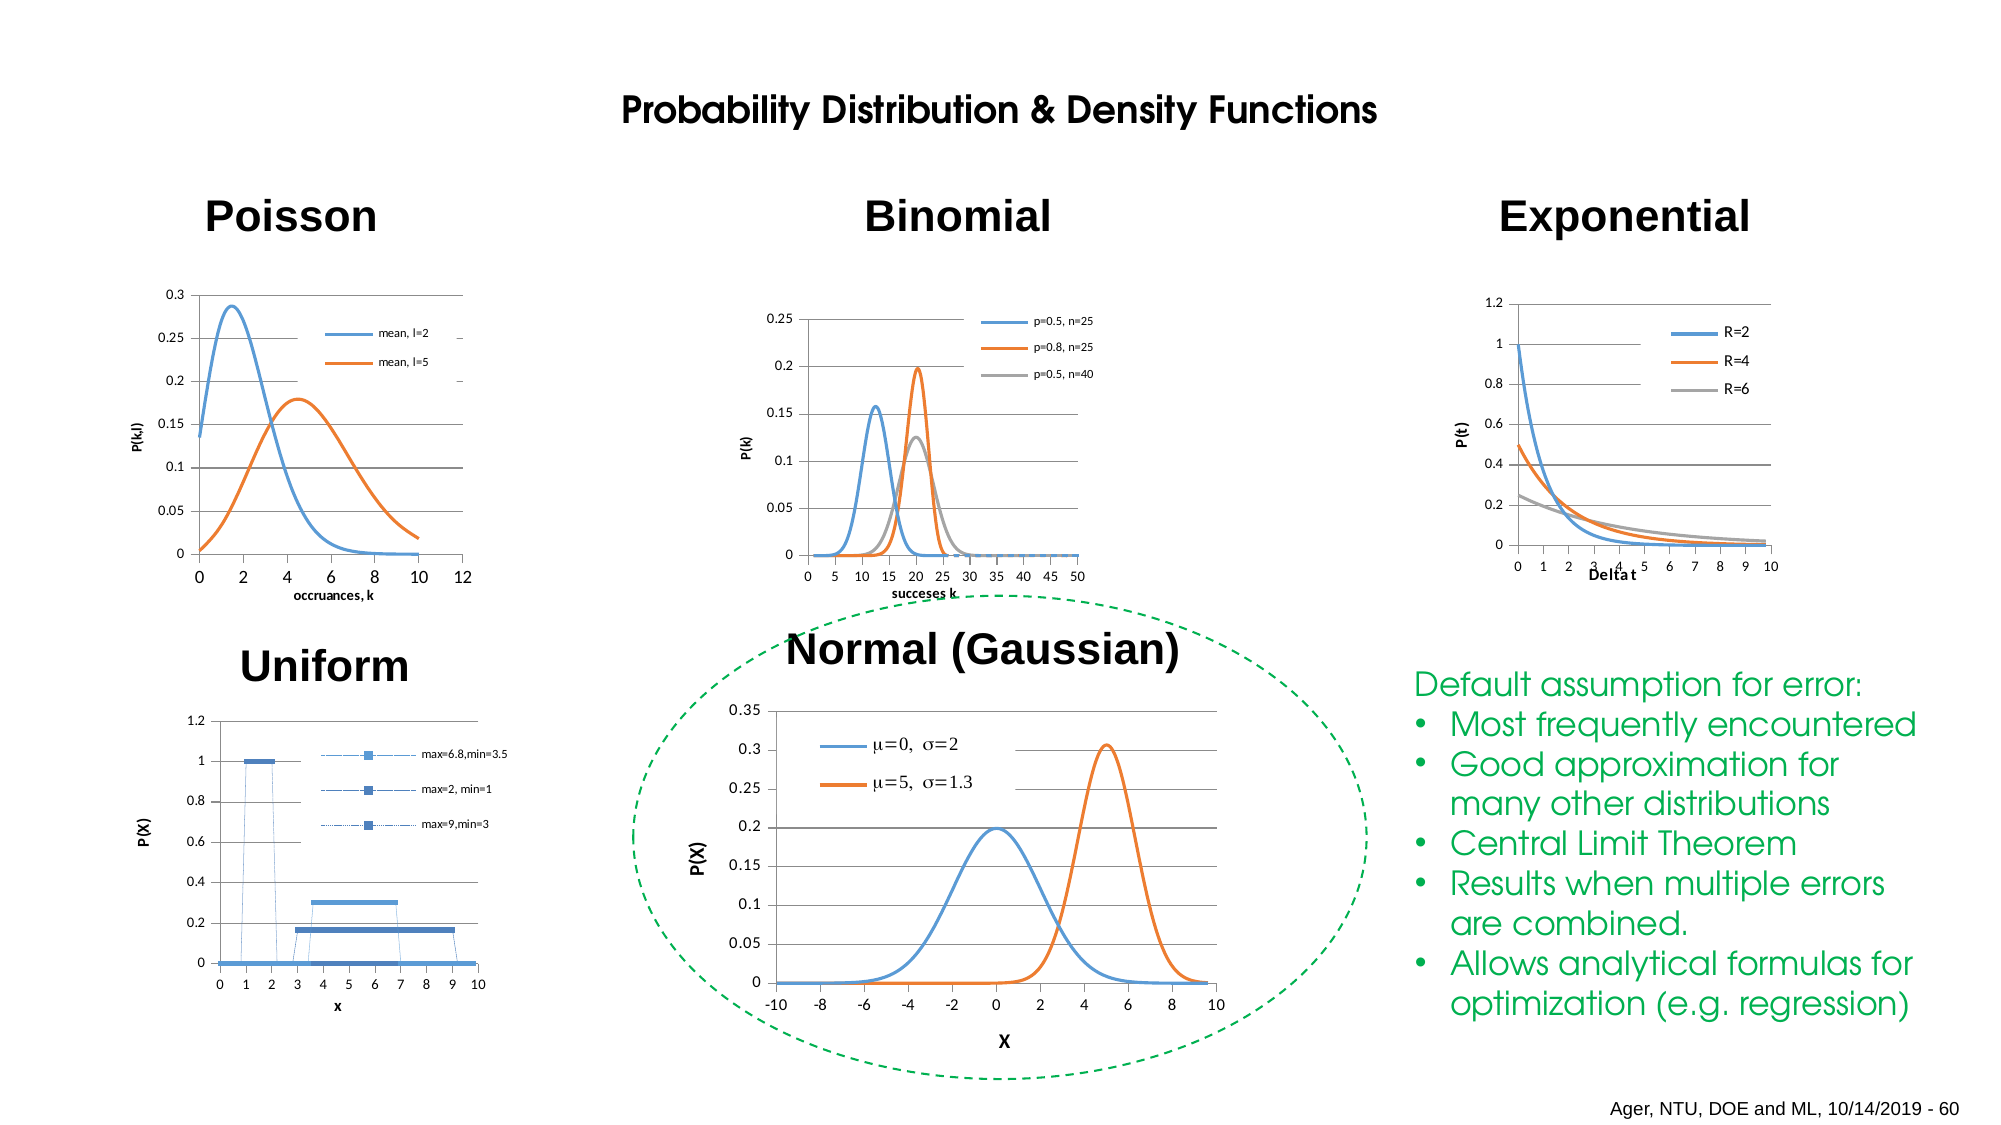

#
Probability Distribution & Density Functions
Poisson
Binomial
Exponential

### Chart

| Category | mean, l=2 | mean, l=5 |
|---|---|---|

### Chart

| Category | R=2 | R=4 | R=6 |
|---|---|---|---|

### Chart

| Category | p=0.5, n=25 | p=0.8, n=25 | p=0.5, n=40 |
|---|---|---|---|
Normal (Gaussian)
Uniform

### Chart

| Category | m=0, s=2 | m=5, s=1.3 |
|---|---|---|
Default assumption for error:
Most frequently encountered
Good approximation for many other distributions
Central Limit Theorem
Results when multiple errors are combined.
Allows analytical formulas for optimization (e.g. regression)

### Chart

| Category | max=6.8,min=3.5 | max=2, min=1 | max=9,min=3 |
|---|---|---|---|